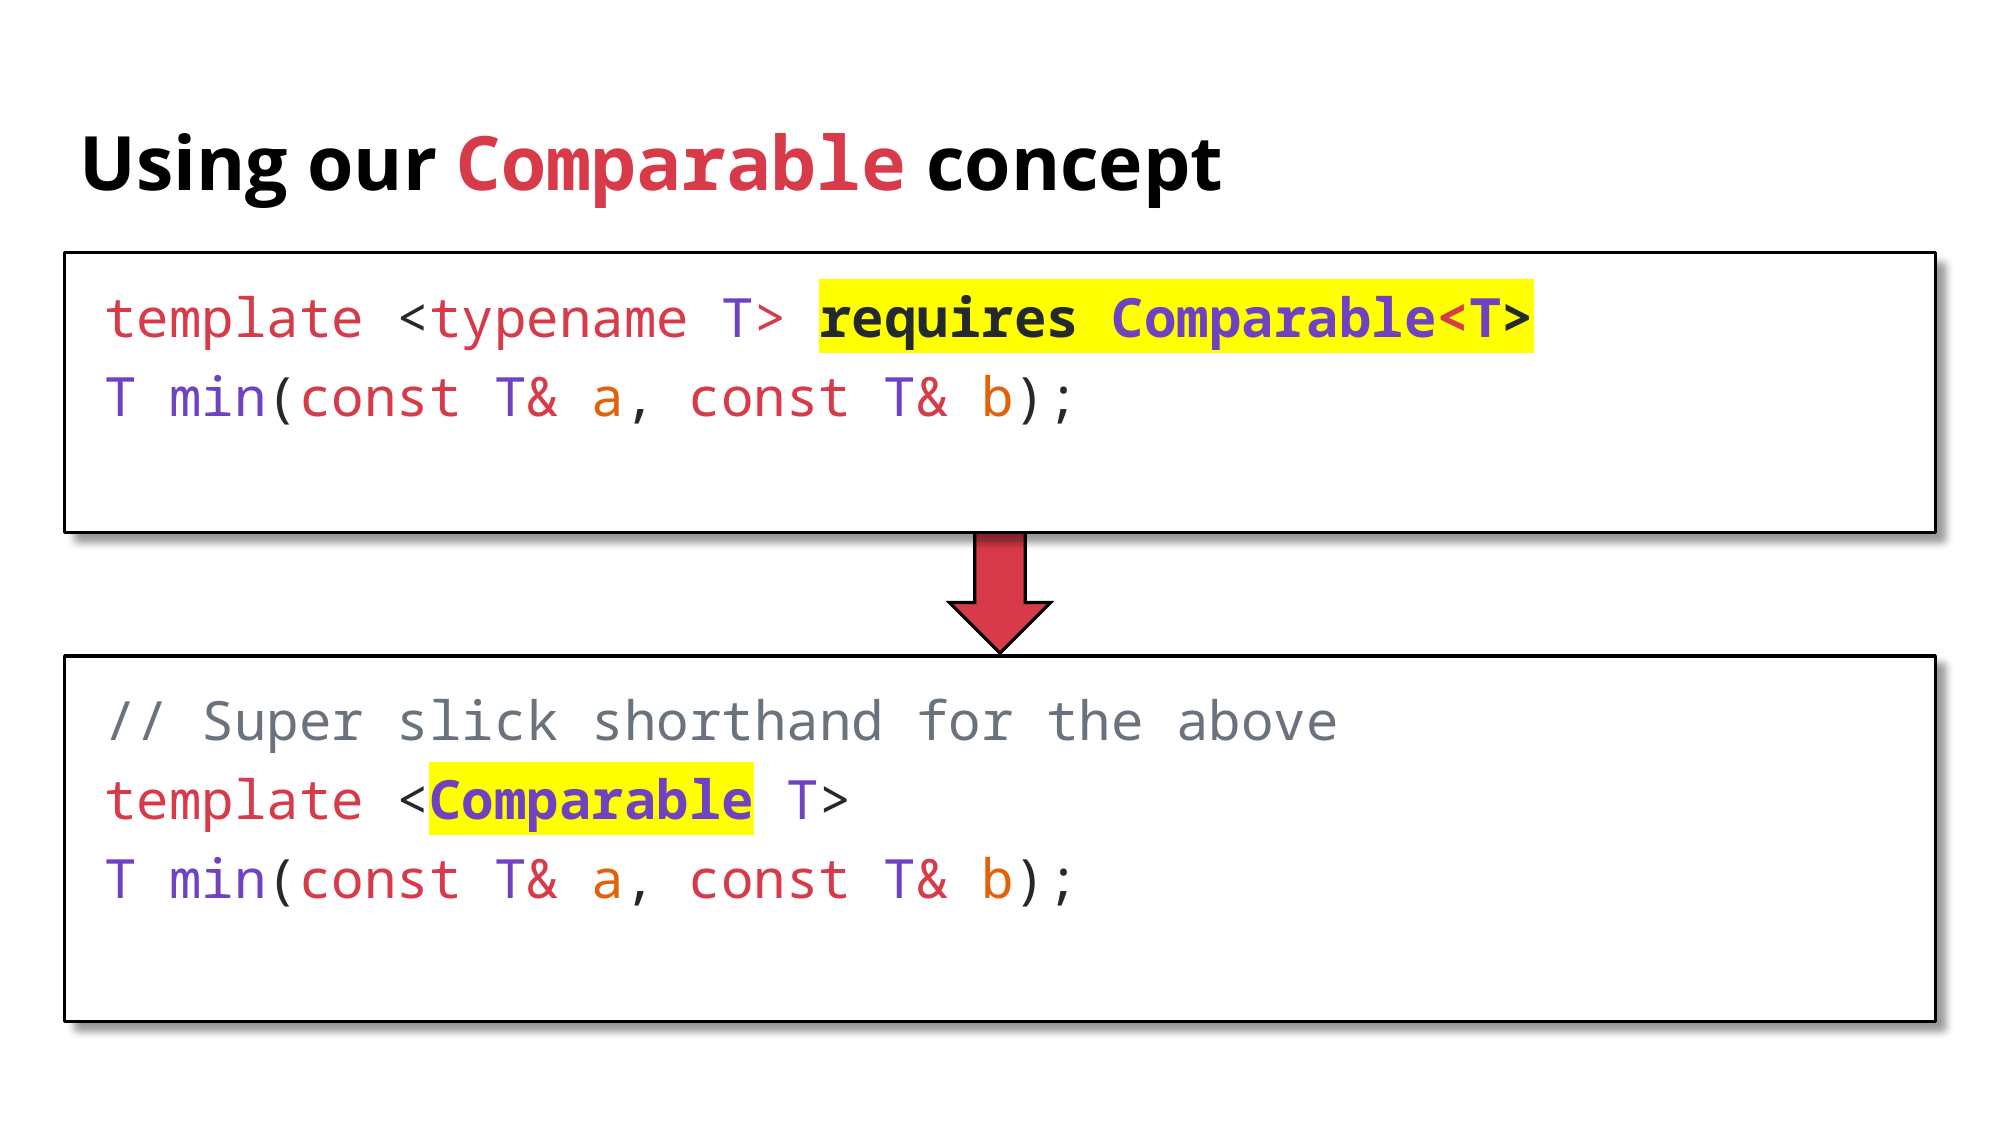

# Using our Comparable concept
template <typename T> requires Comparable<T>
T min(const T& a, const T& b);

// Super slick shorthand for the above
template <Comparable T>
T min(const T& a, const T& b);